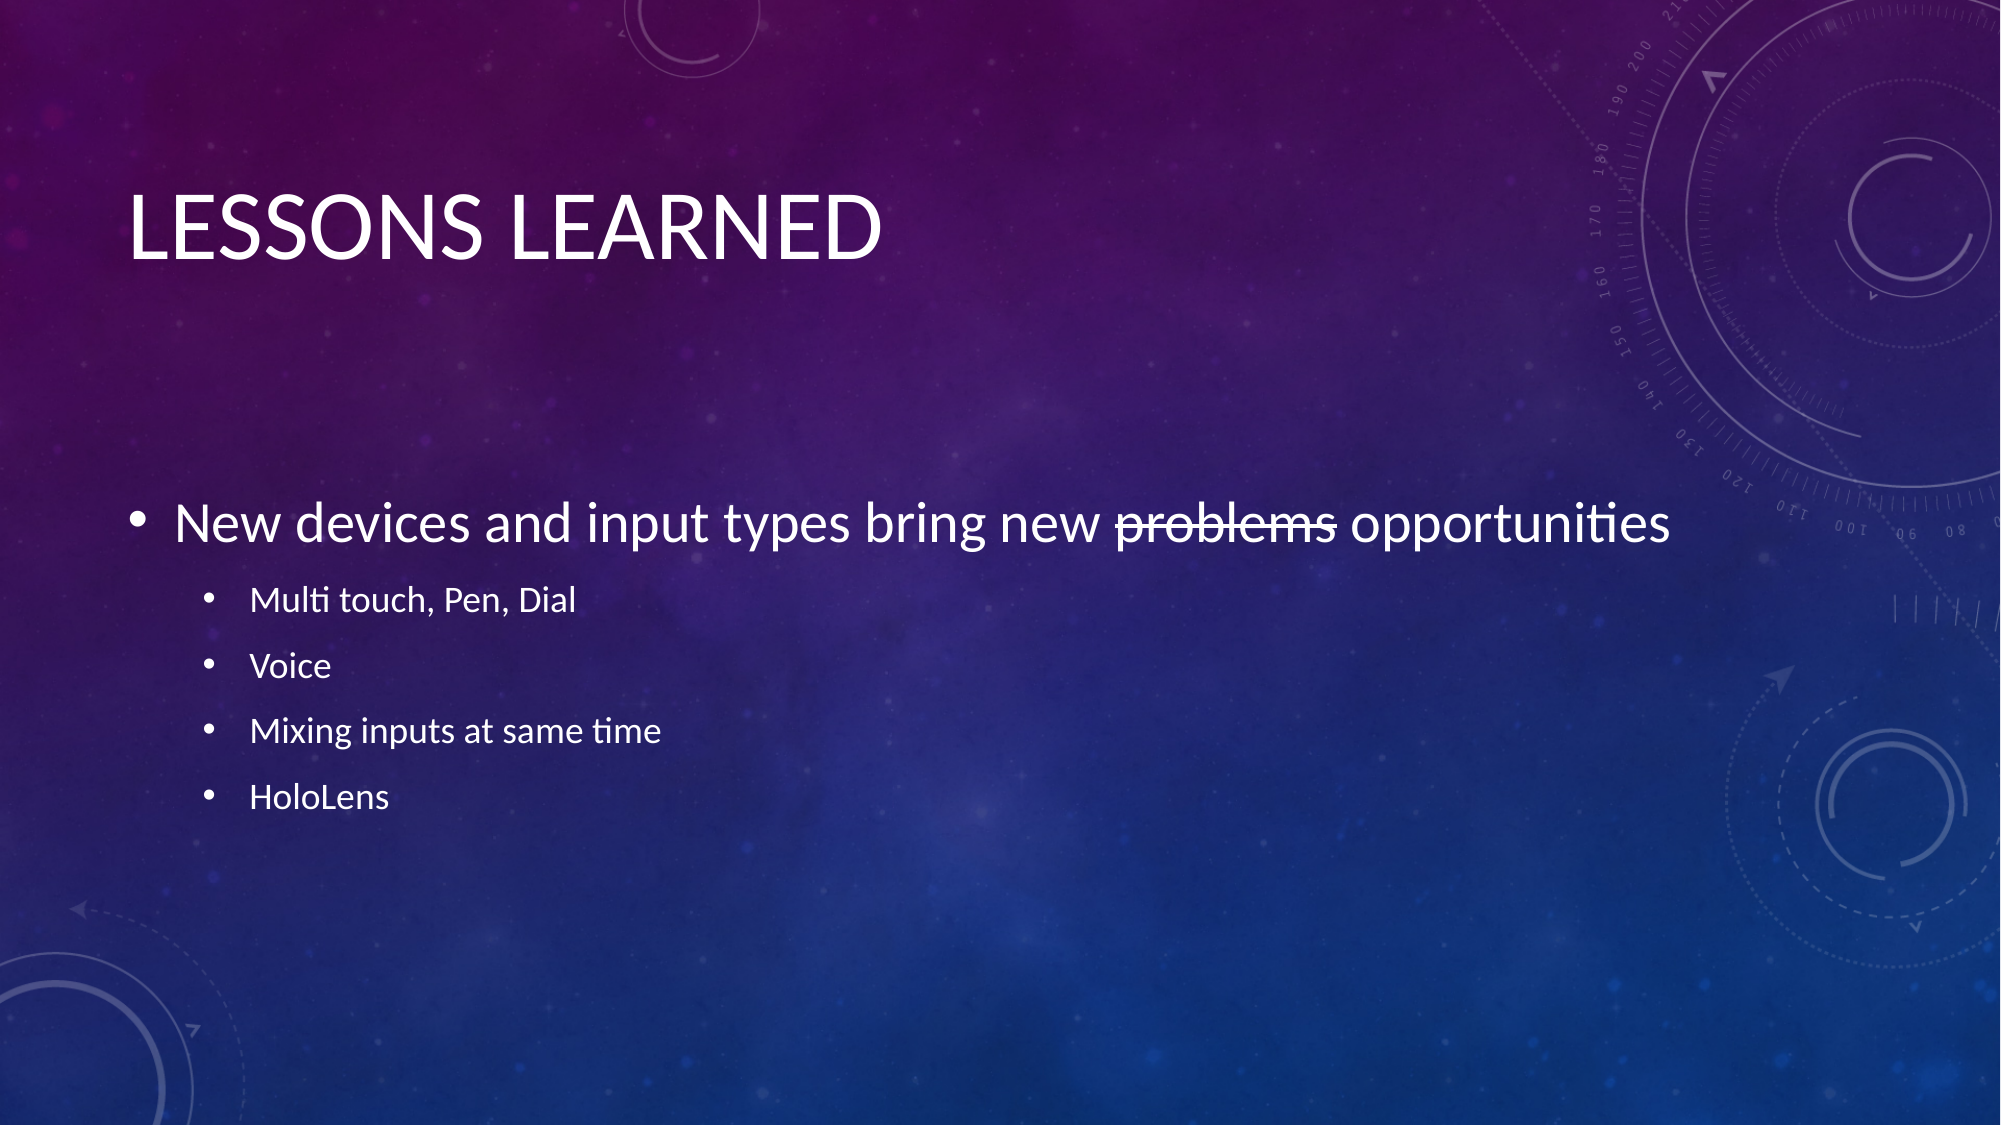

# Lessons Learned
New devices and input types bring new problems opportunities
Multi touch, Pen, Dial
Voice
Mixing inputs at same time
HoloLens